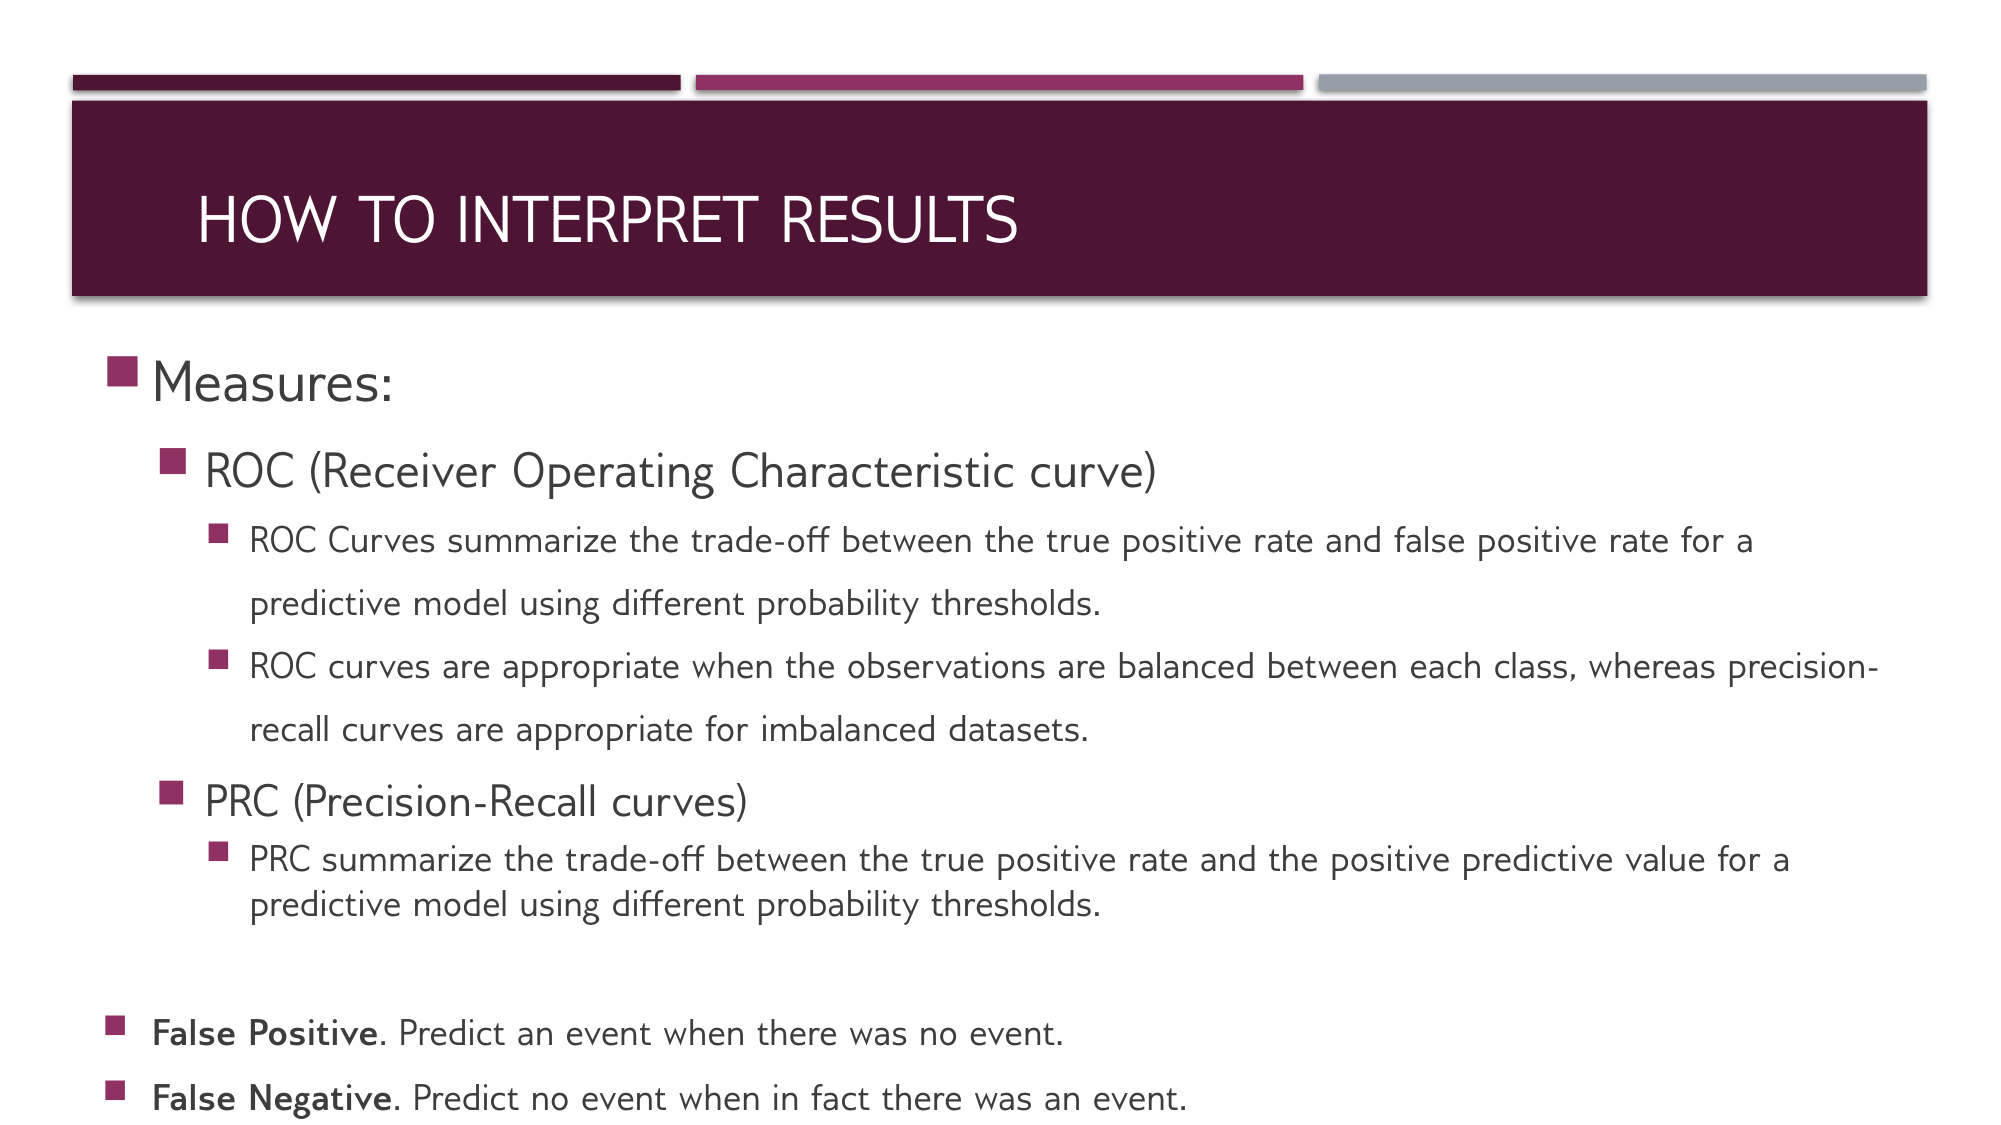

# HOW to interpret results
Measures:
ROC (Receiver Operating Characteristic curve)
ROC Curves summarize the trade-off between the true positive rate and false positive rate for a predictive model using different probability thresholds.
ROC curves are appropriate when the observations are balanced between each class, whereas precision-recall curves are appropriate for imbalanced datasets.
PRC (Precision-Recall curves)
PRC summarize the trade-off between the true positive rate and the positive predictive value for a predictive model using different probability thresholds.

False Positive. Predict an event when there was no event.
False Negative. Predict no event when in fact there was an event.